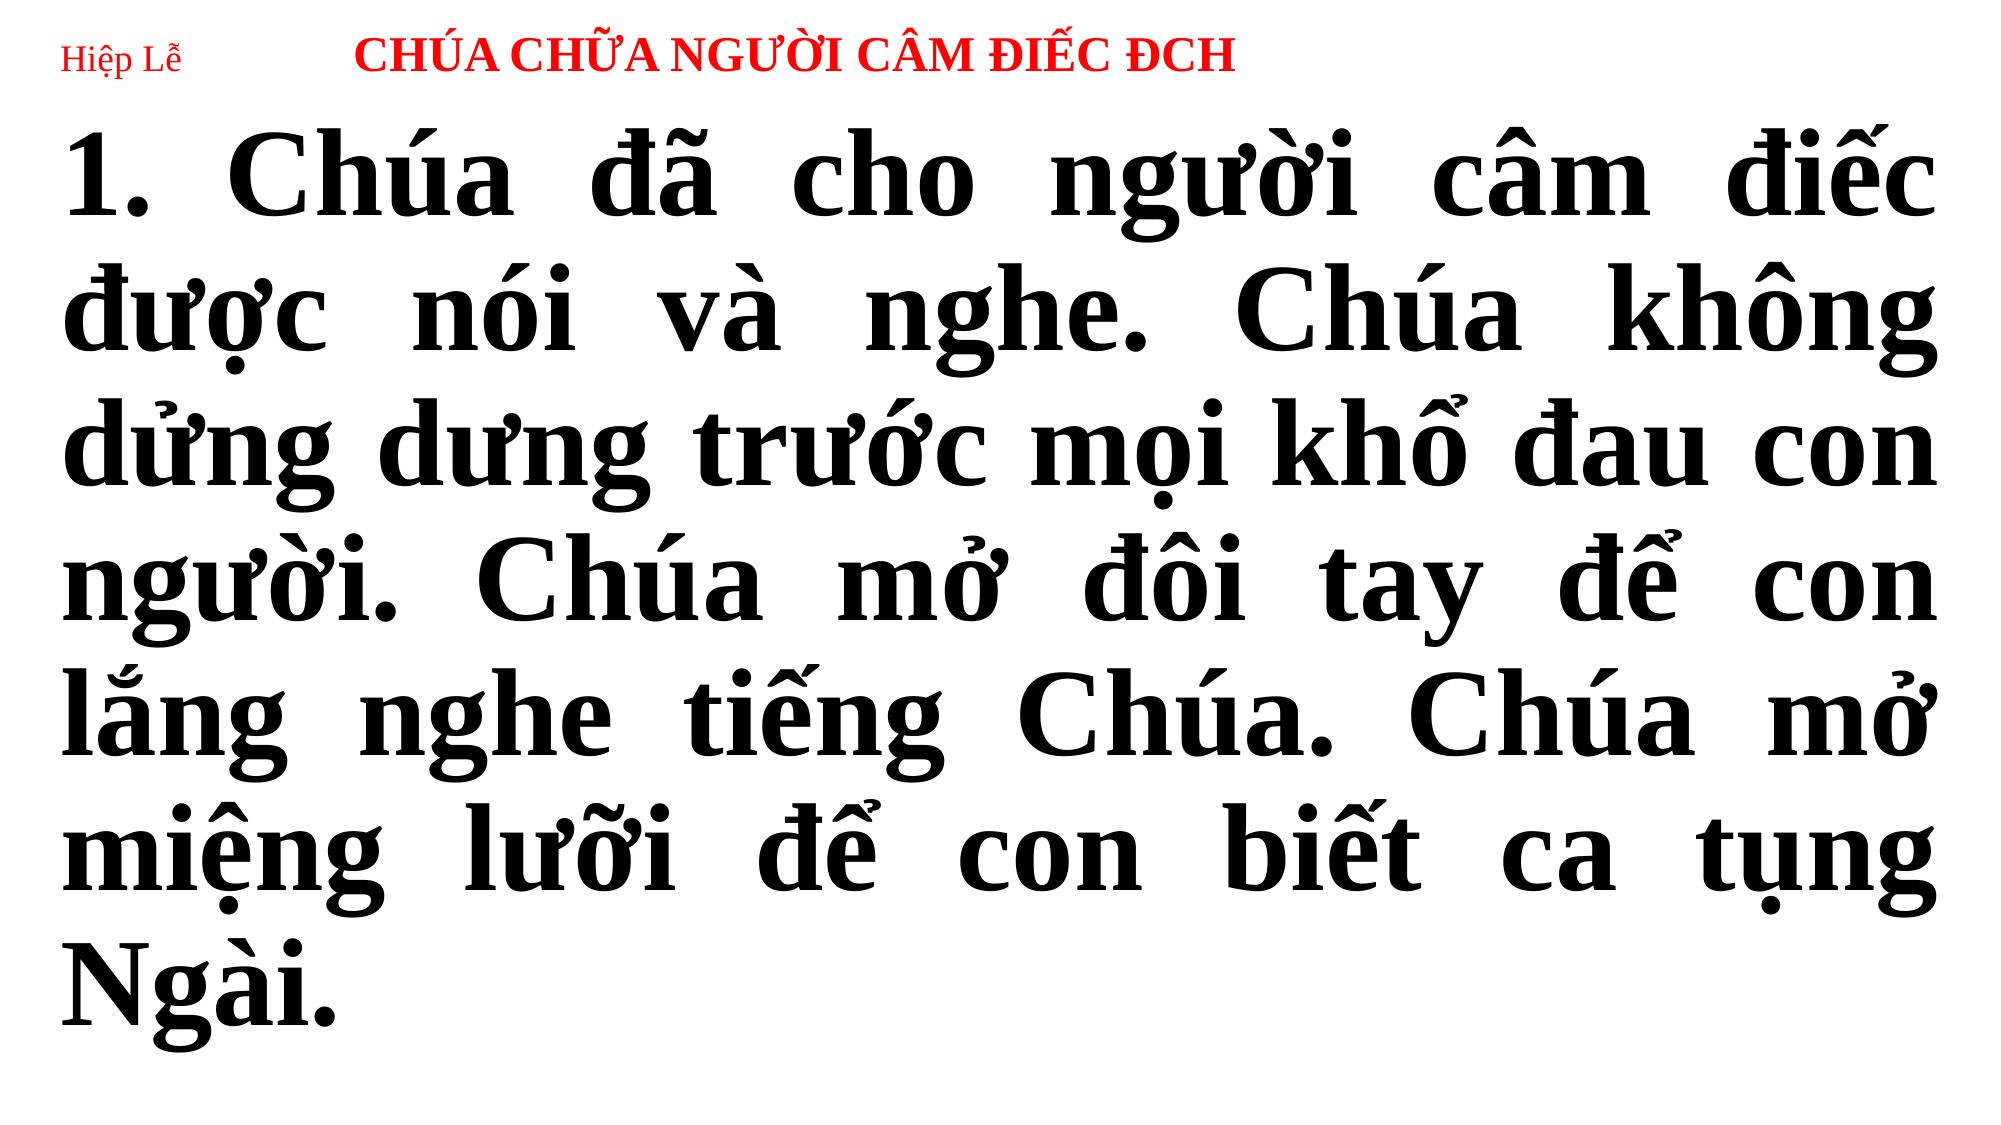

# Hiệp Lễ                  CHÚA CHỮA NGƯỜI CÂM ĐIẾC ĐCH
1. Chúa đã cho người câm điếc được nói và nghe. Chúa không dửng dưng trước mọi khổ đau con người. Chúa mở đôi tay để con lắng nghe tiếng Chúa. Chúa mở miệng lưỡi để con biết ca tụng Ngài.